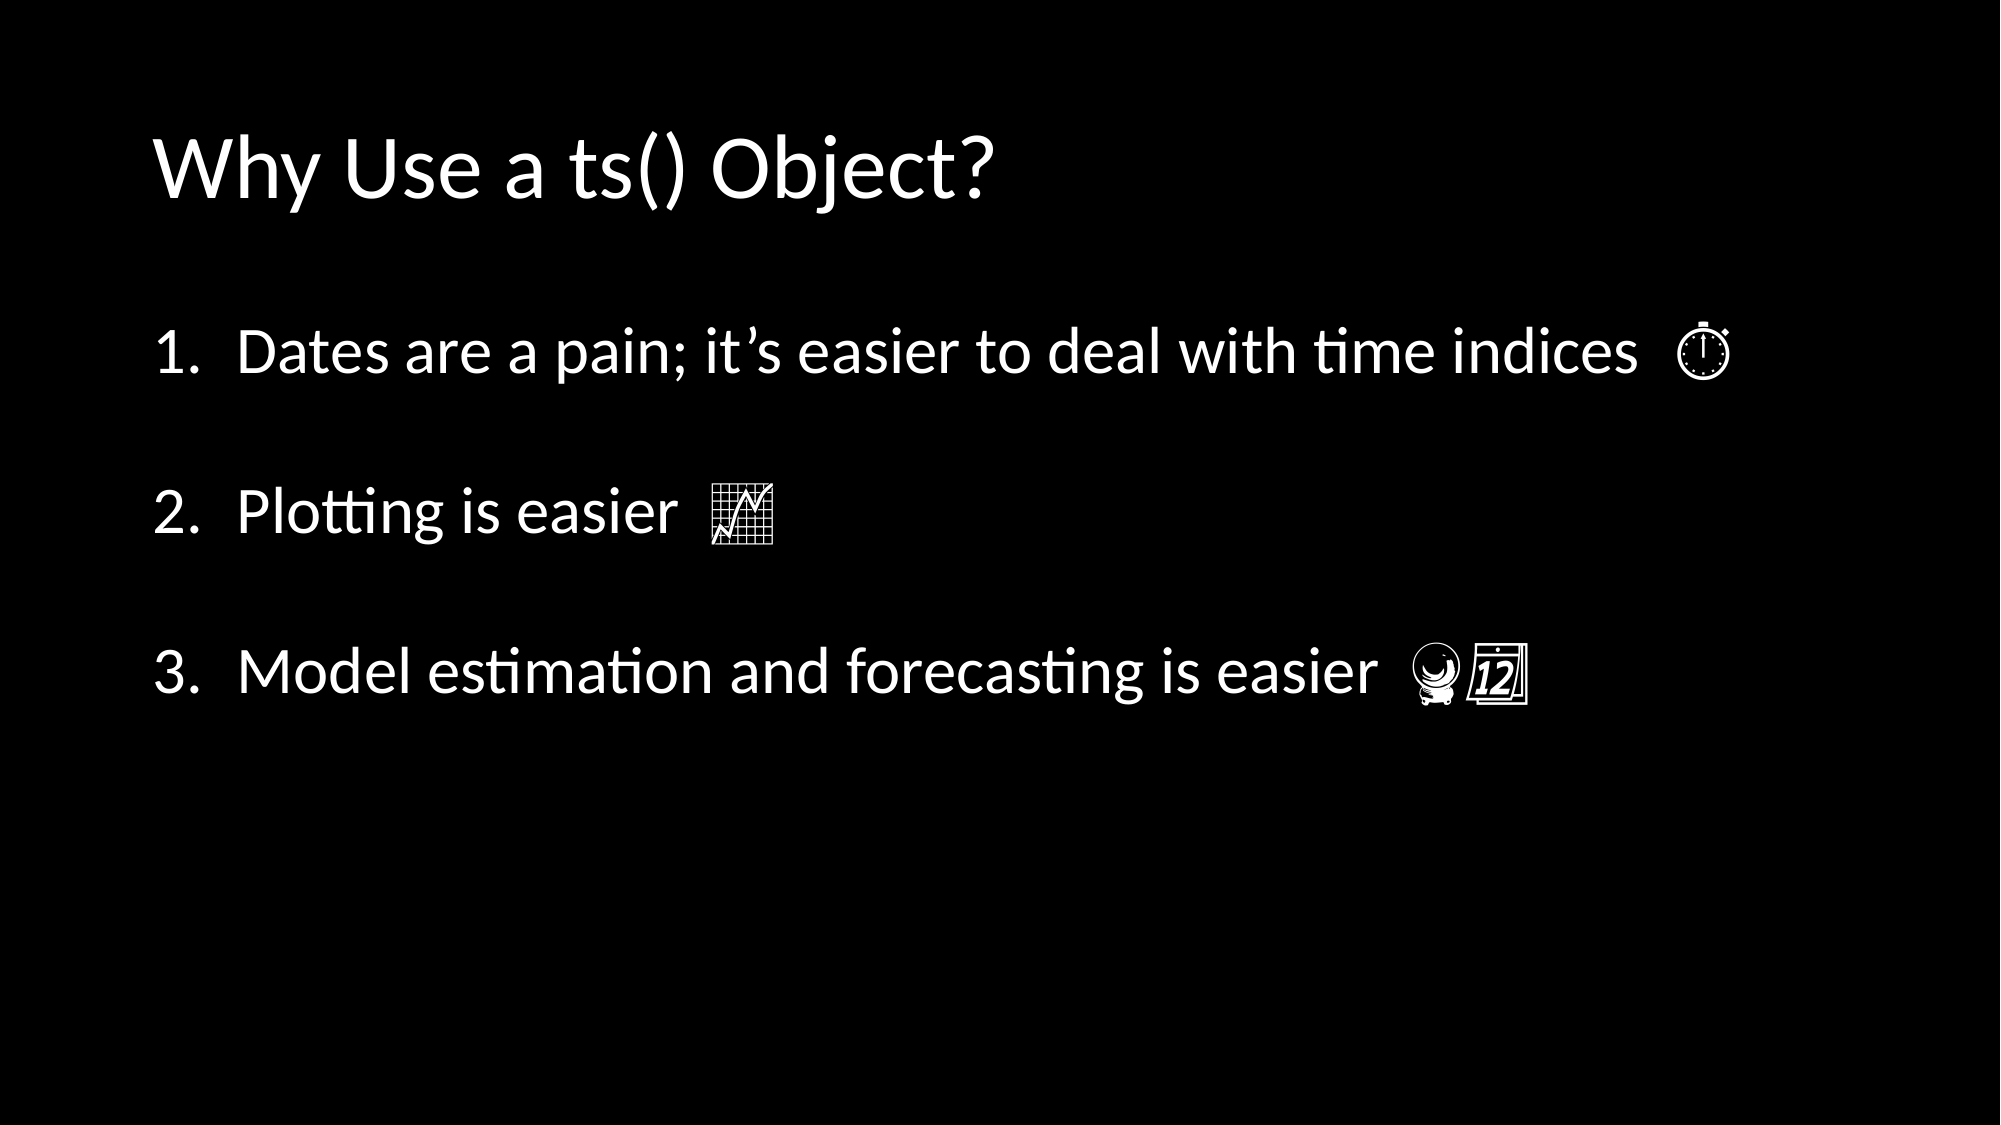

# Why Use a ts() Object?
Dates are a pain; it’s easier to deal with time indices  ⏱

Plotting is easier  📈

Model estimation and forecasting is easier  🔮📆